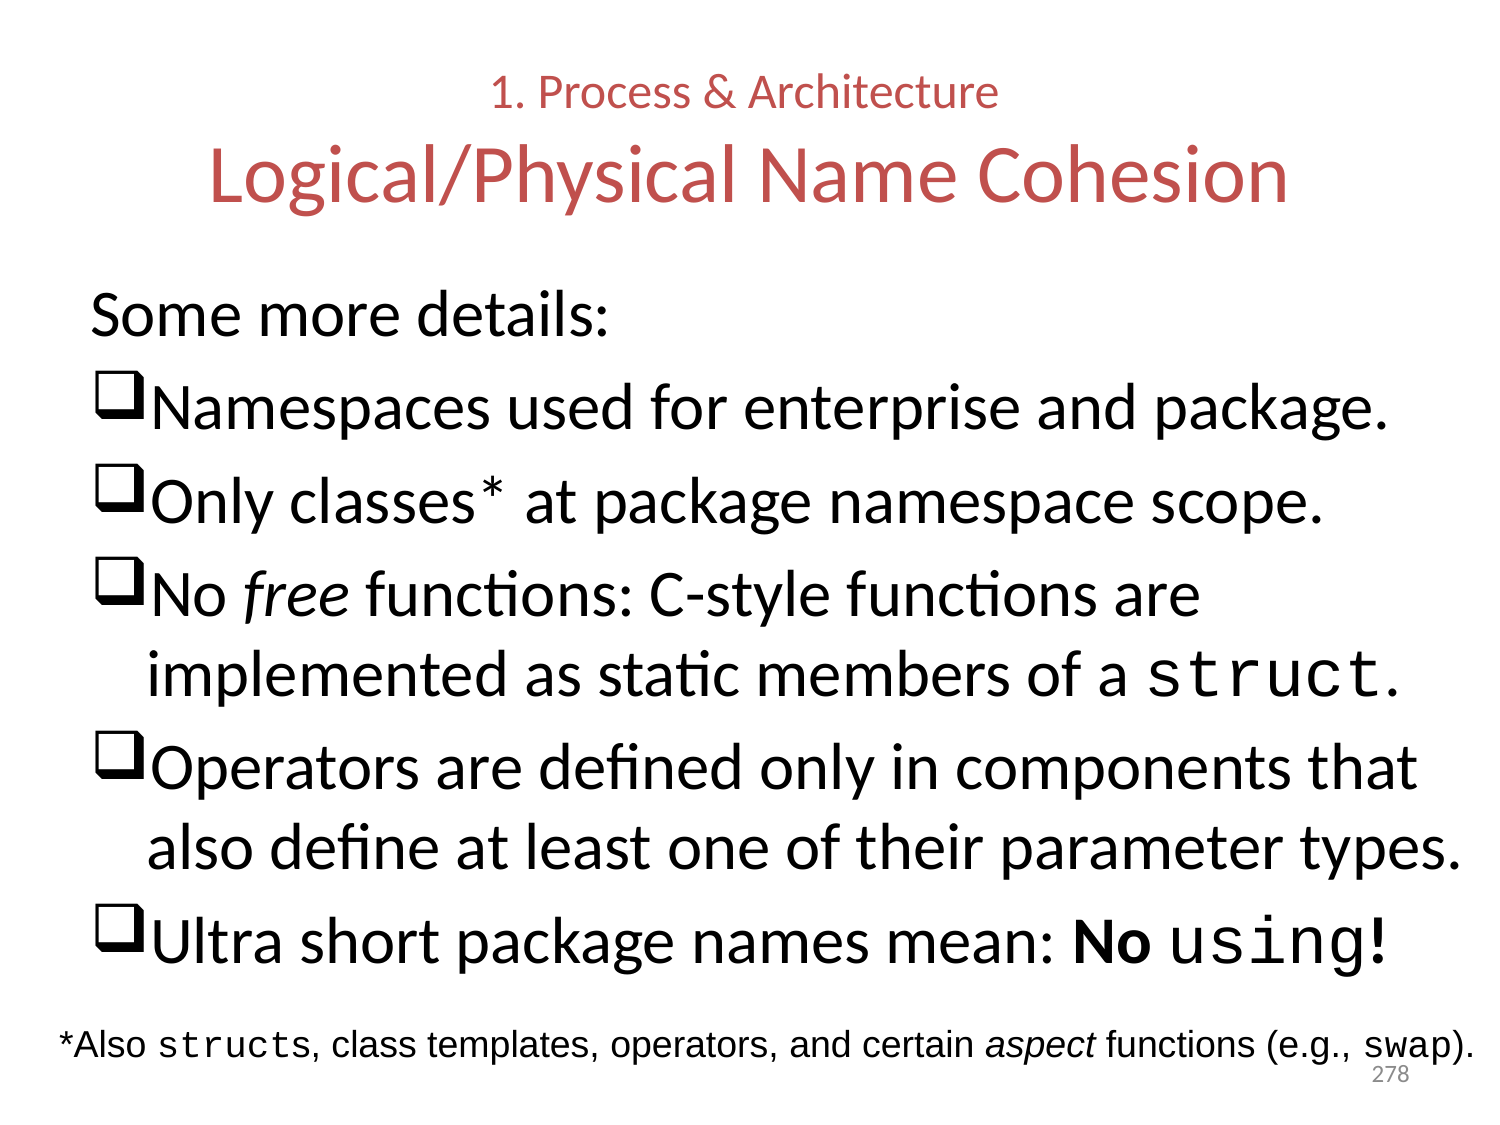

# 1. Process & Architecture Logical/Physical Name Cohesion
Some more details:
Namespaces used for enterprise and package.
Only classes* at package namespace scope.
No free functions: C-style functions are implemented as static members of a struct.
Operators are defined only in components that also define at least one of their parameter types.
Ultra short package names mean: No using!
*Also structs, class templates, operators, and certain aspect functions (e.g., swap).
278